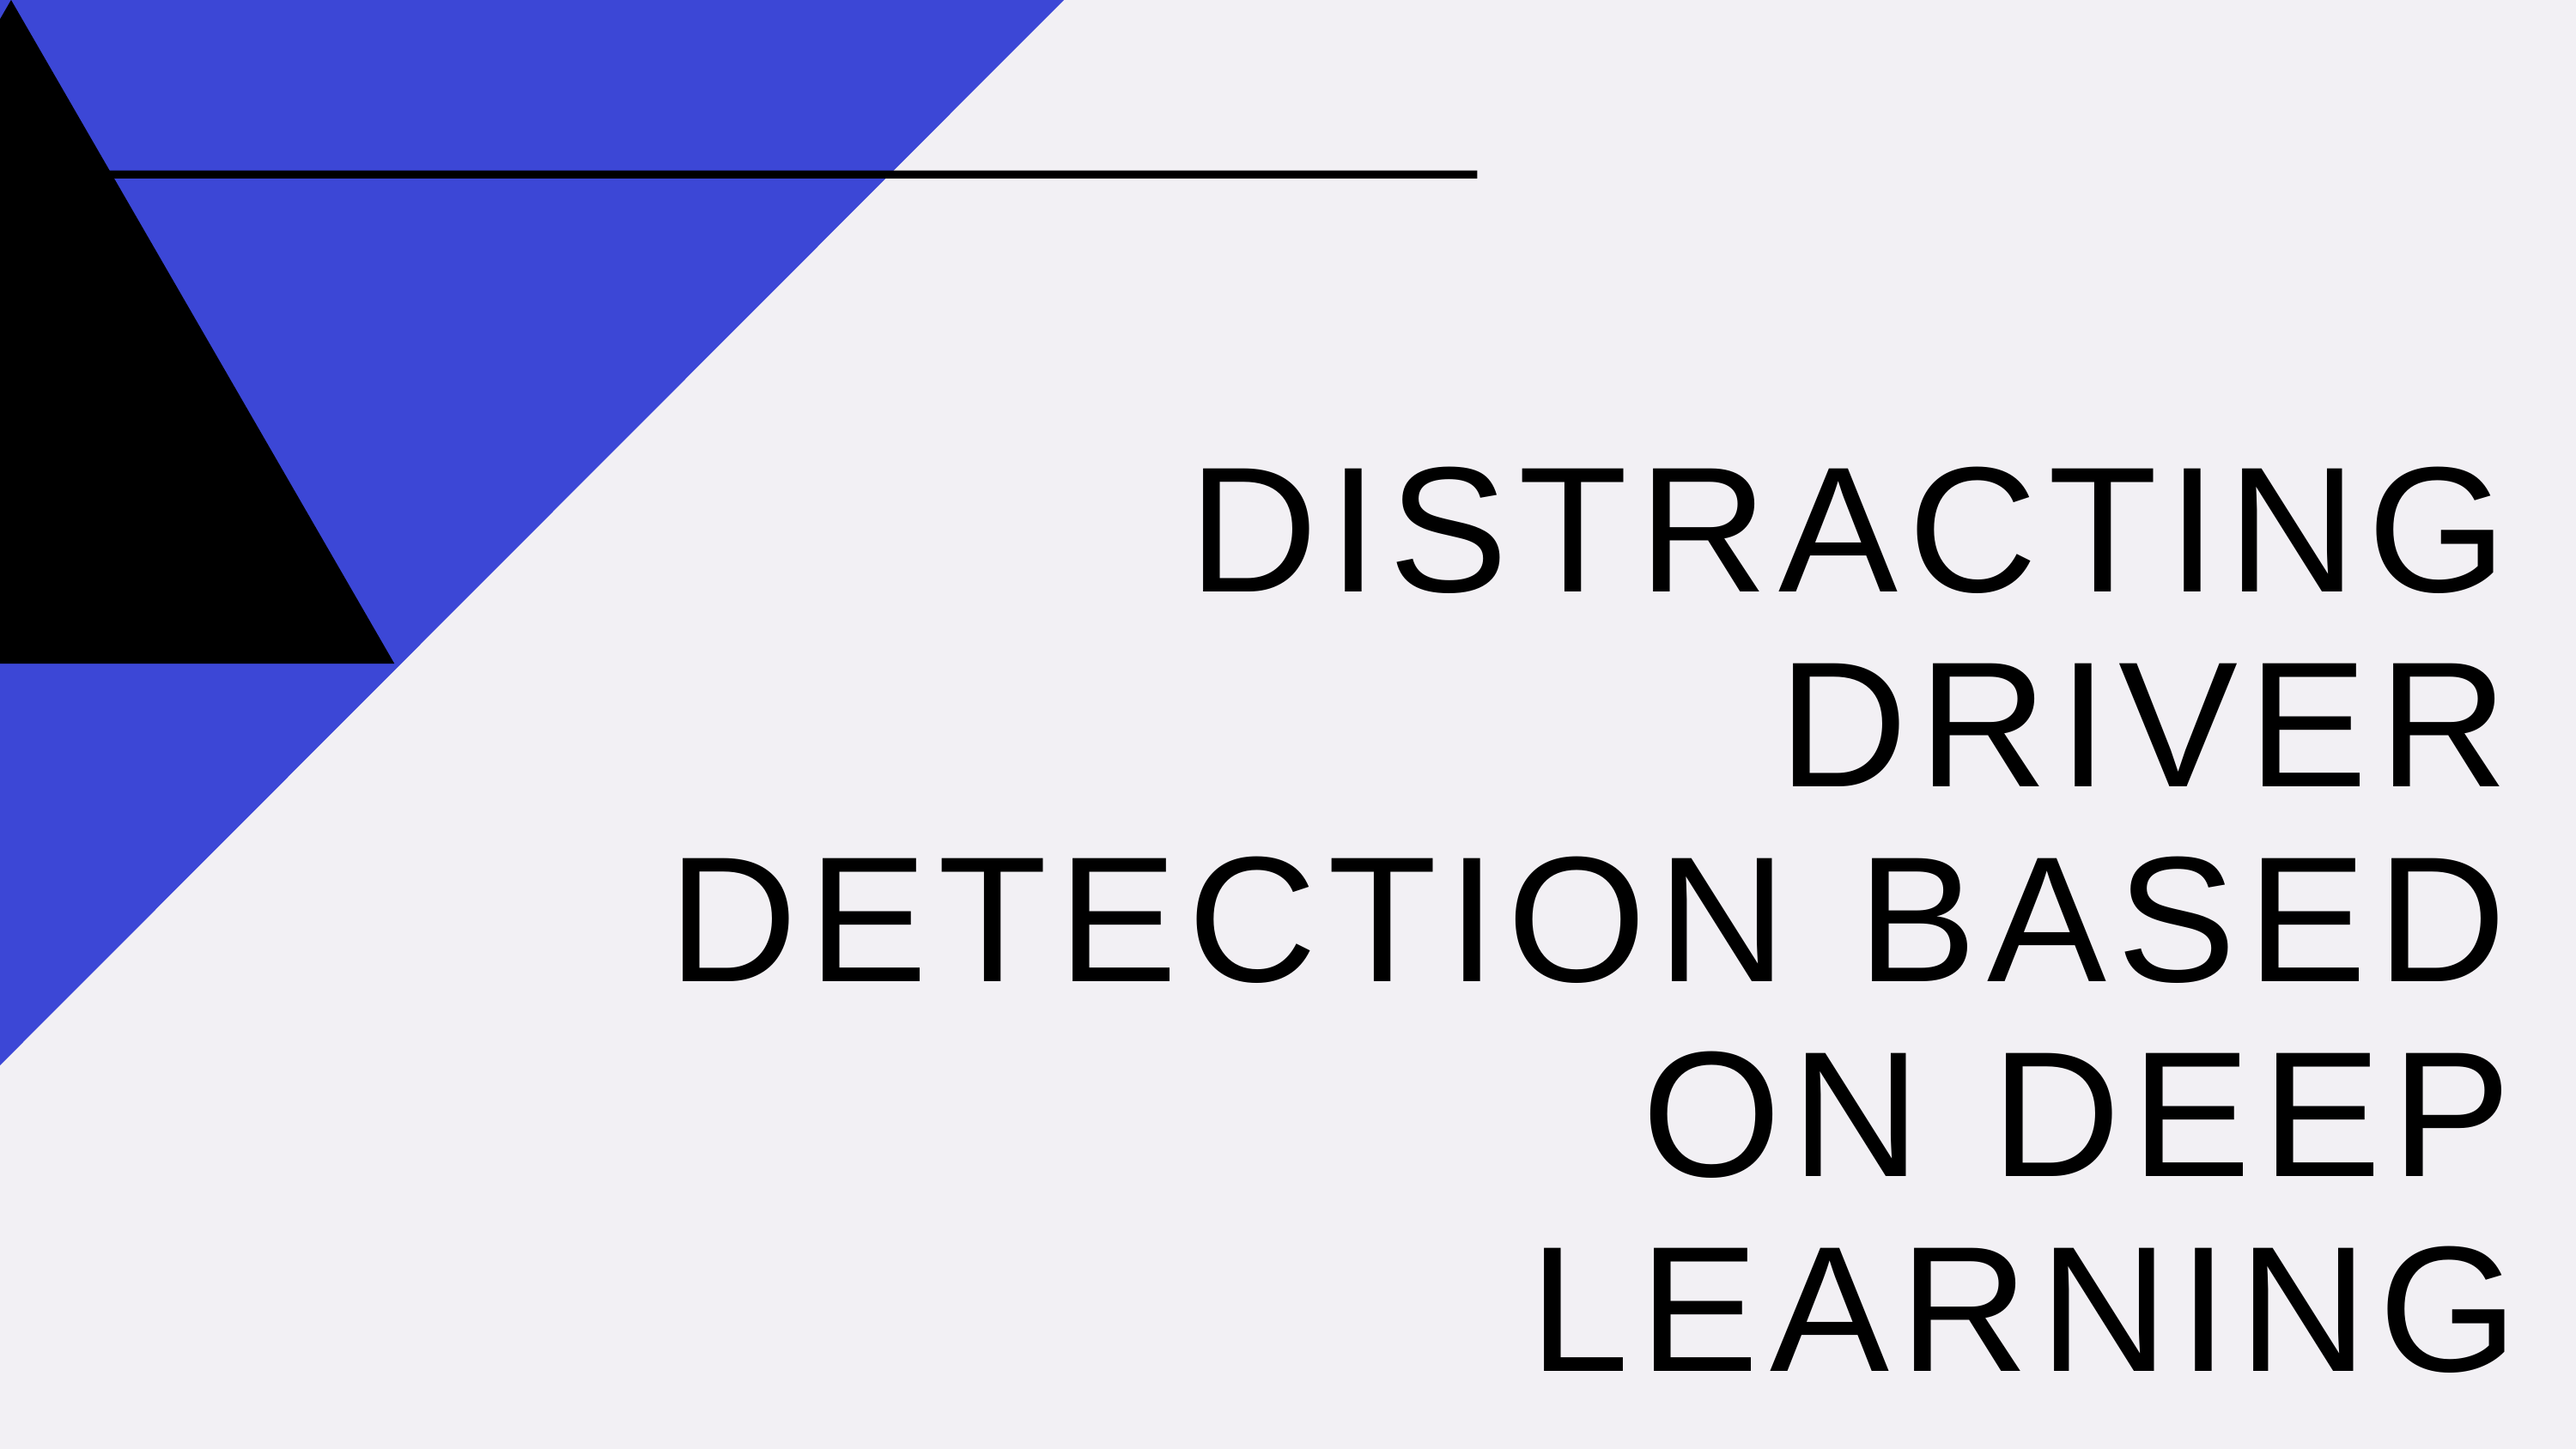

DISTRACTING DRIVER DETECTION BASED ON DEEP LEARNING